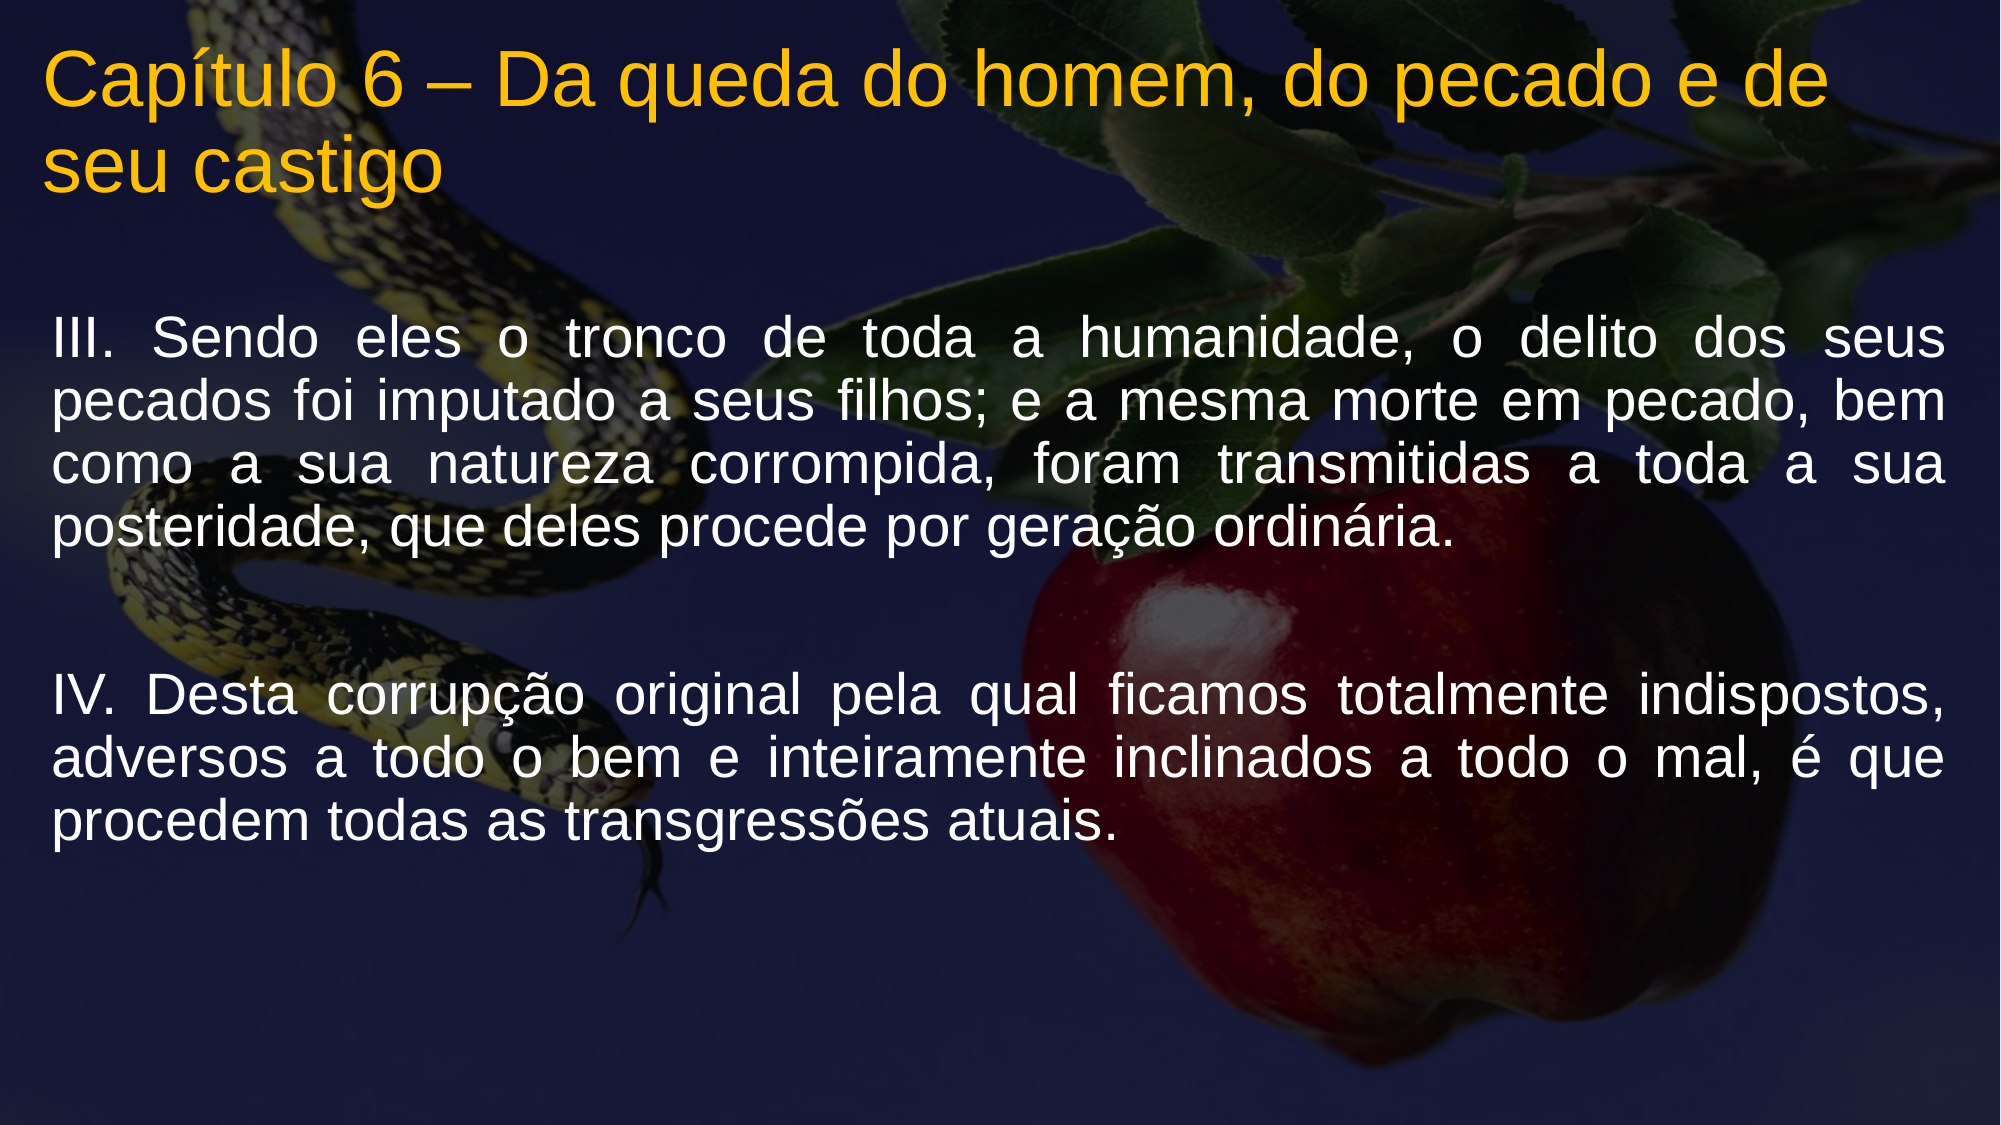

# Capítulo 6 – Da queda do homem, do pecado e de seu castigo
III. Sendo eles o tronco de toda a humanidade, o delito dos seus pecados foi imputado a seus filhos; e a mesma morte em pecado, bem como a sua natureza corrompida, foram transmitidas a toda a sua posteridade, que deles procede por geração ordinária.

IV. Desta corrupção original pela qual ficamos totalmente indispostos, adversos a todo o bem e inteiramente inclinados a todo o mal, é que procedem todas as transgressões atuais.